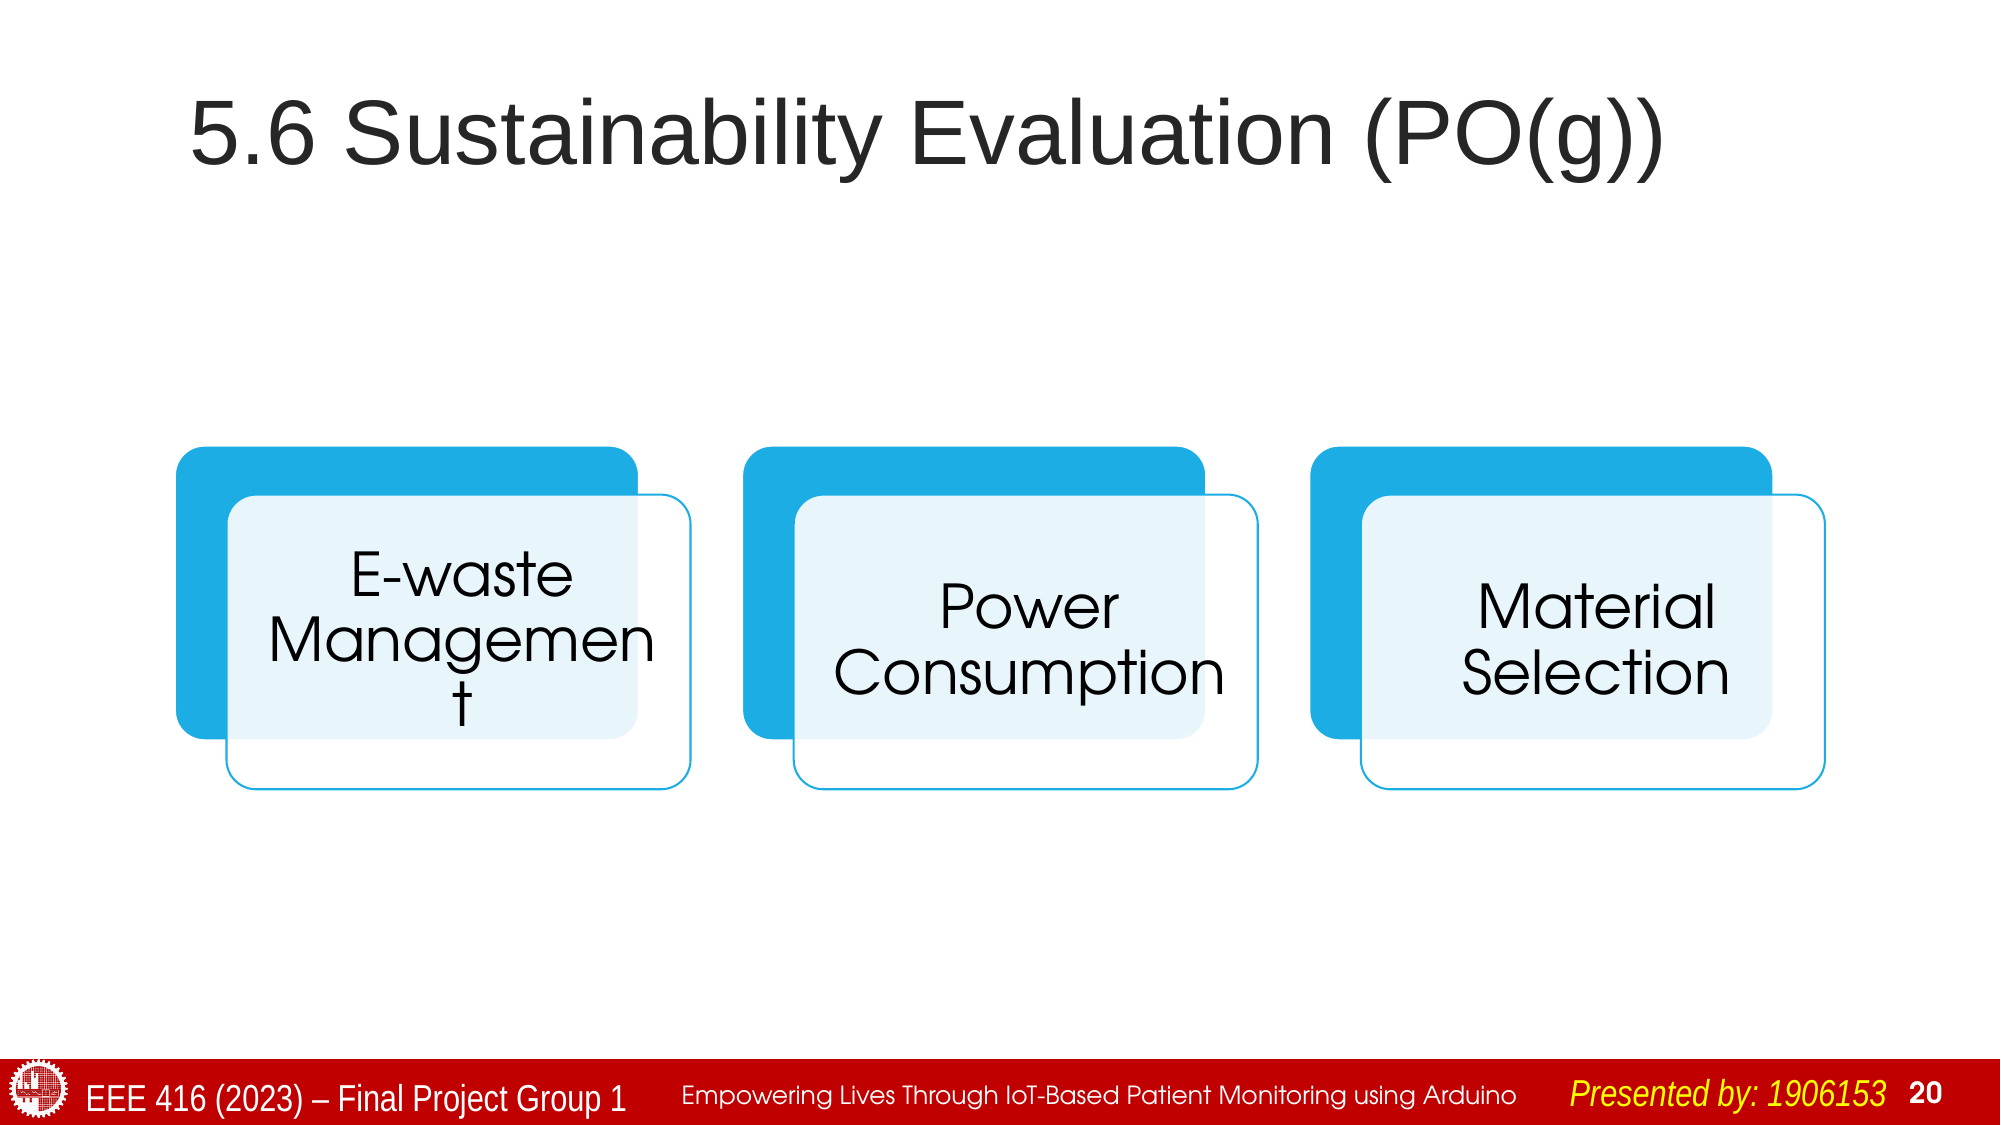

# 5.6 Sustainability Evaluation (PO(g))
E-waste Management
Power Consumption
Material Selection
Presented by: 1906153
EEE 416 (2023) – Final Project Group 1
20
Empowering Lives Through IoT-Based Patient Monitoring using Arduino